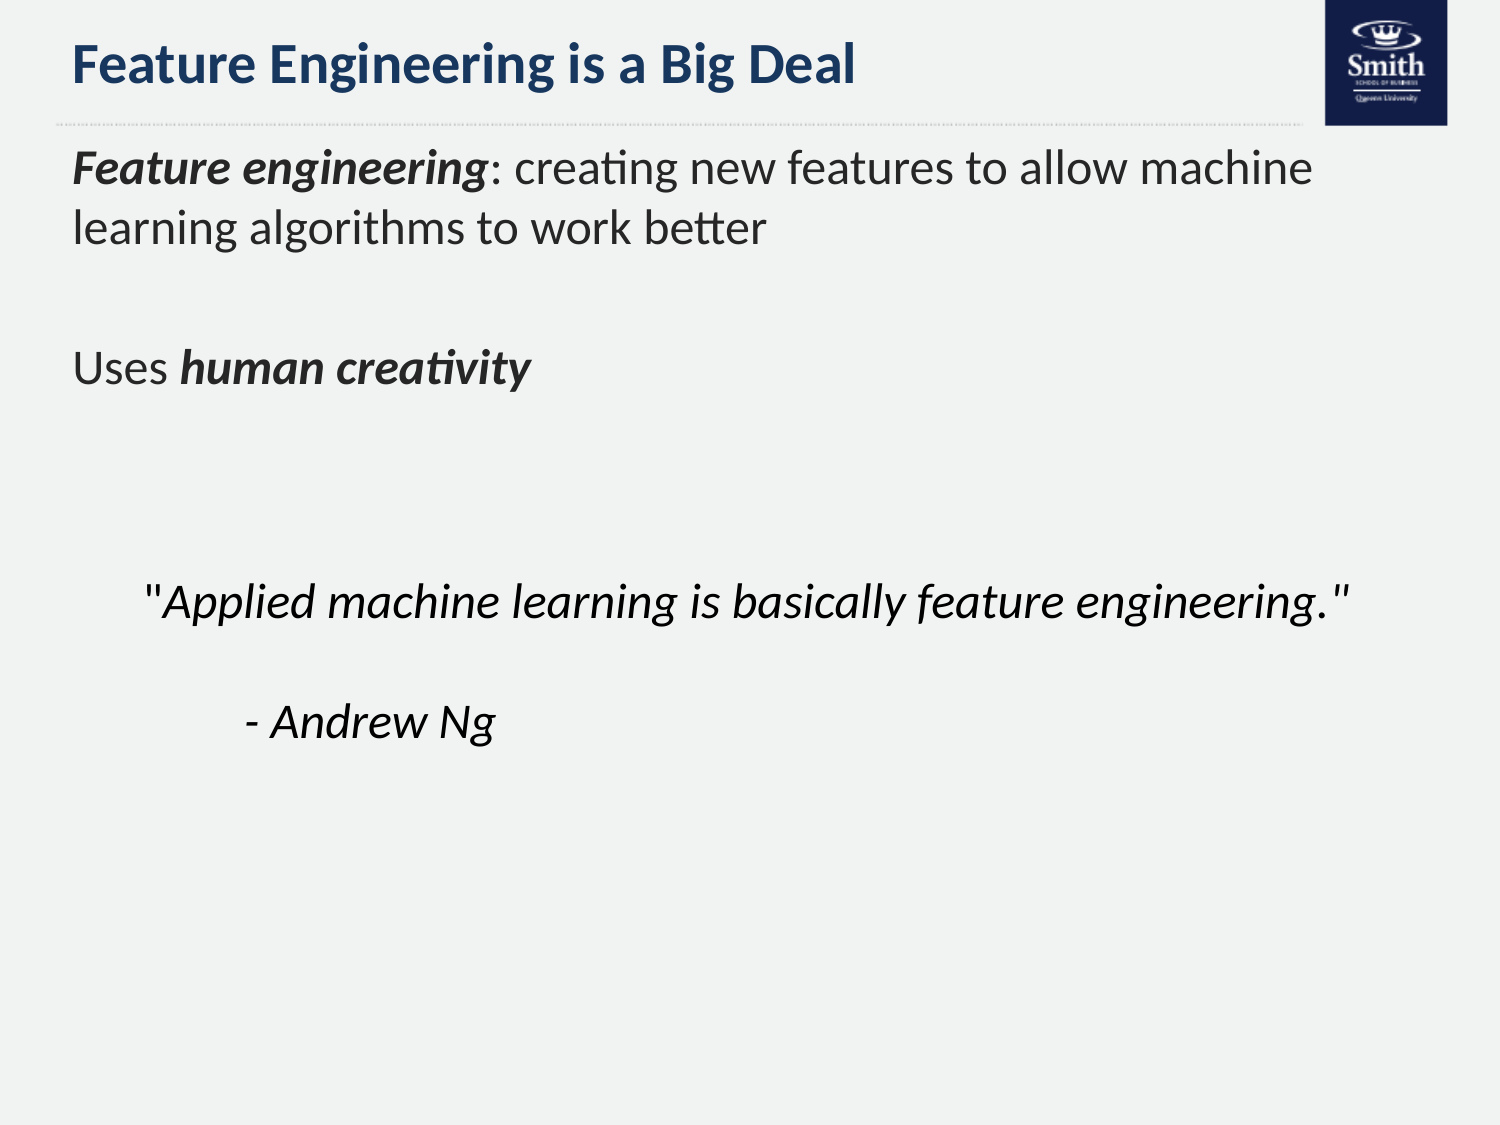

# Feature Engineering is a Big Deal
Feature engineering: creating new features to allow machine learning algorithms to work better

Uses human creativity
"Applied machine learning is basically feature engineering."
         - Andrew Ng